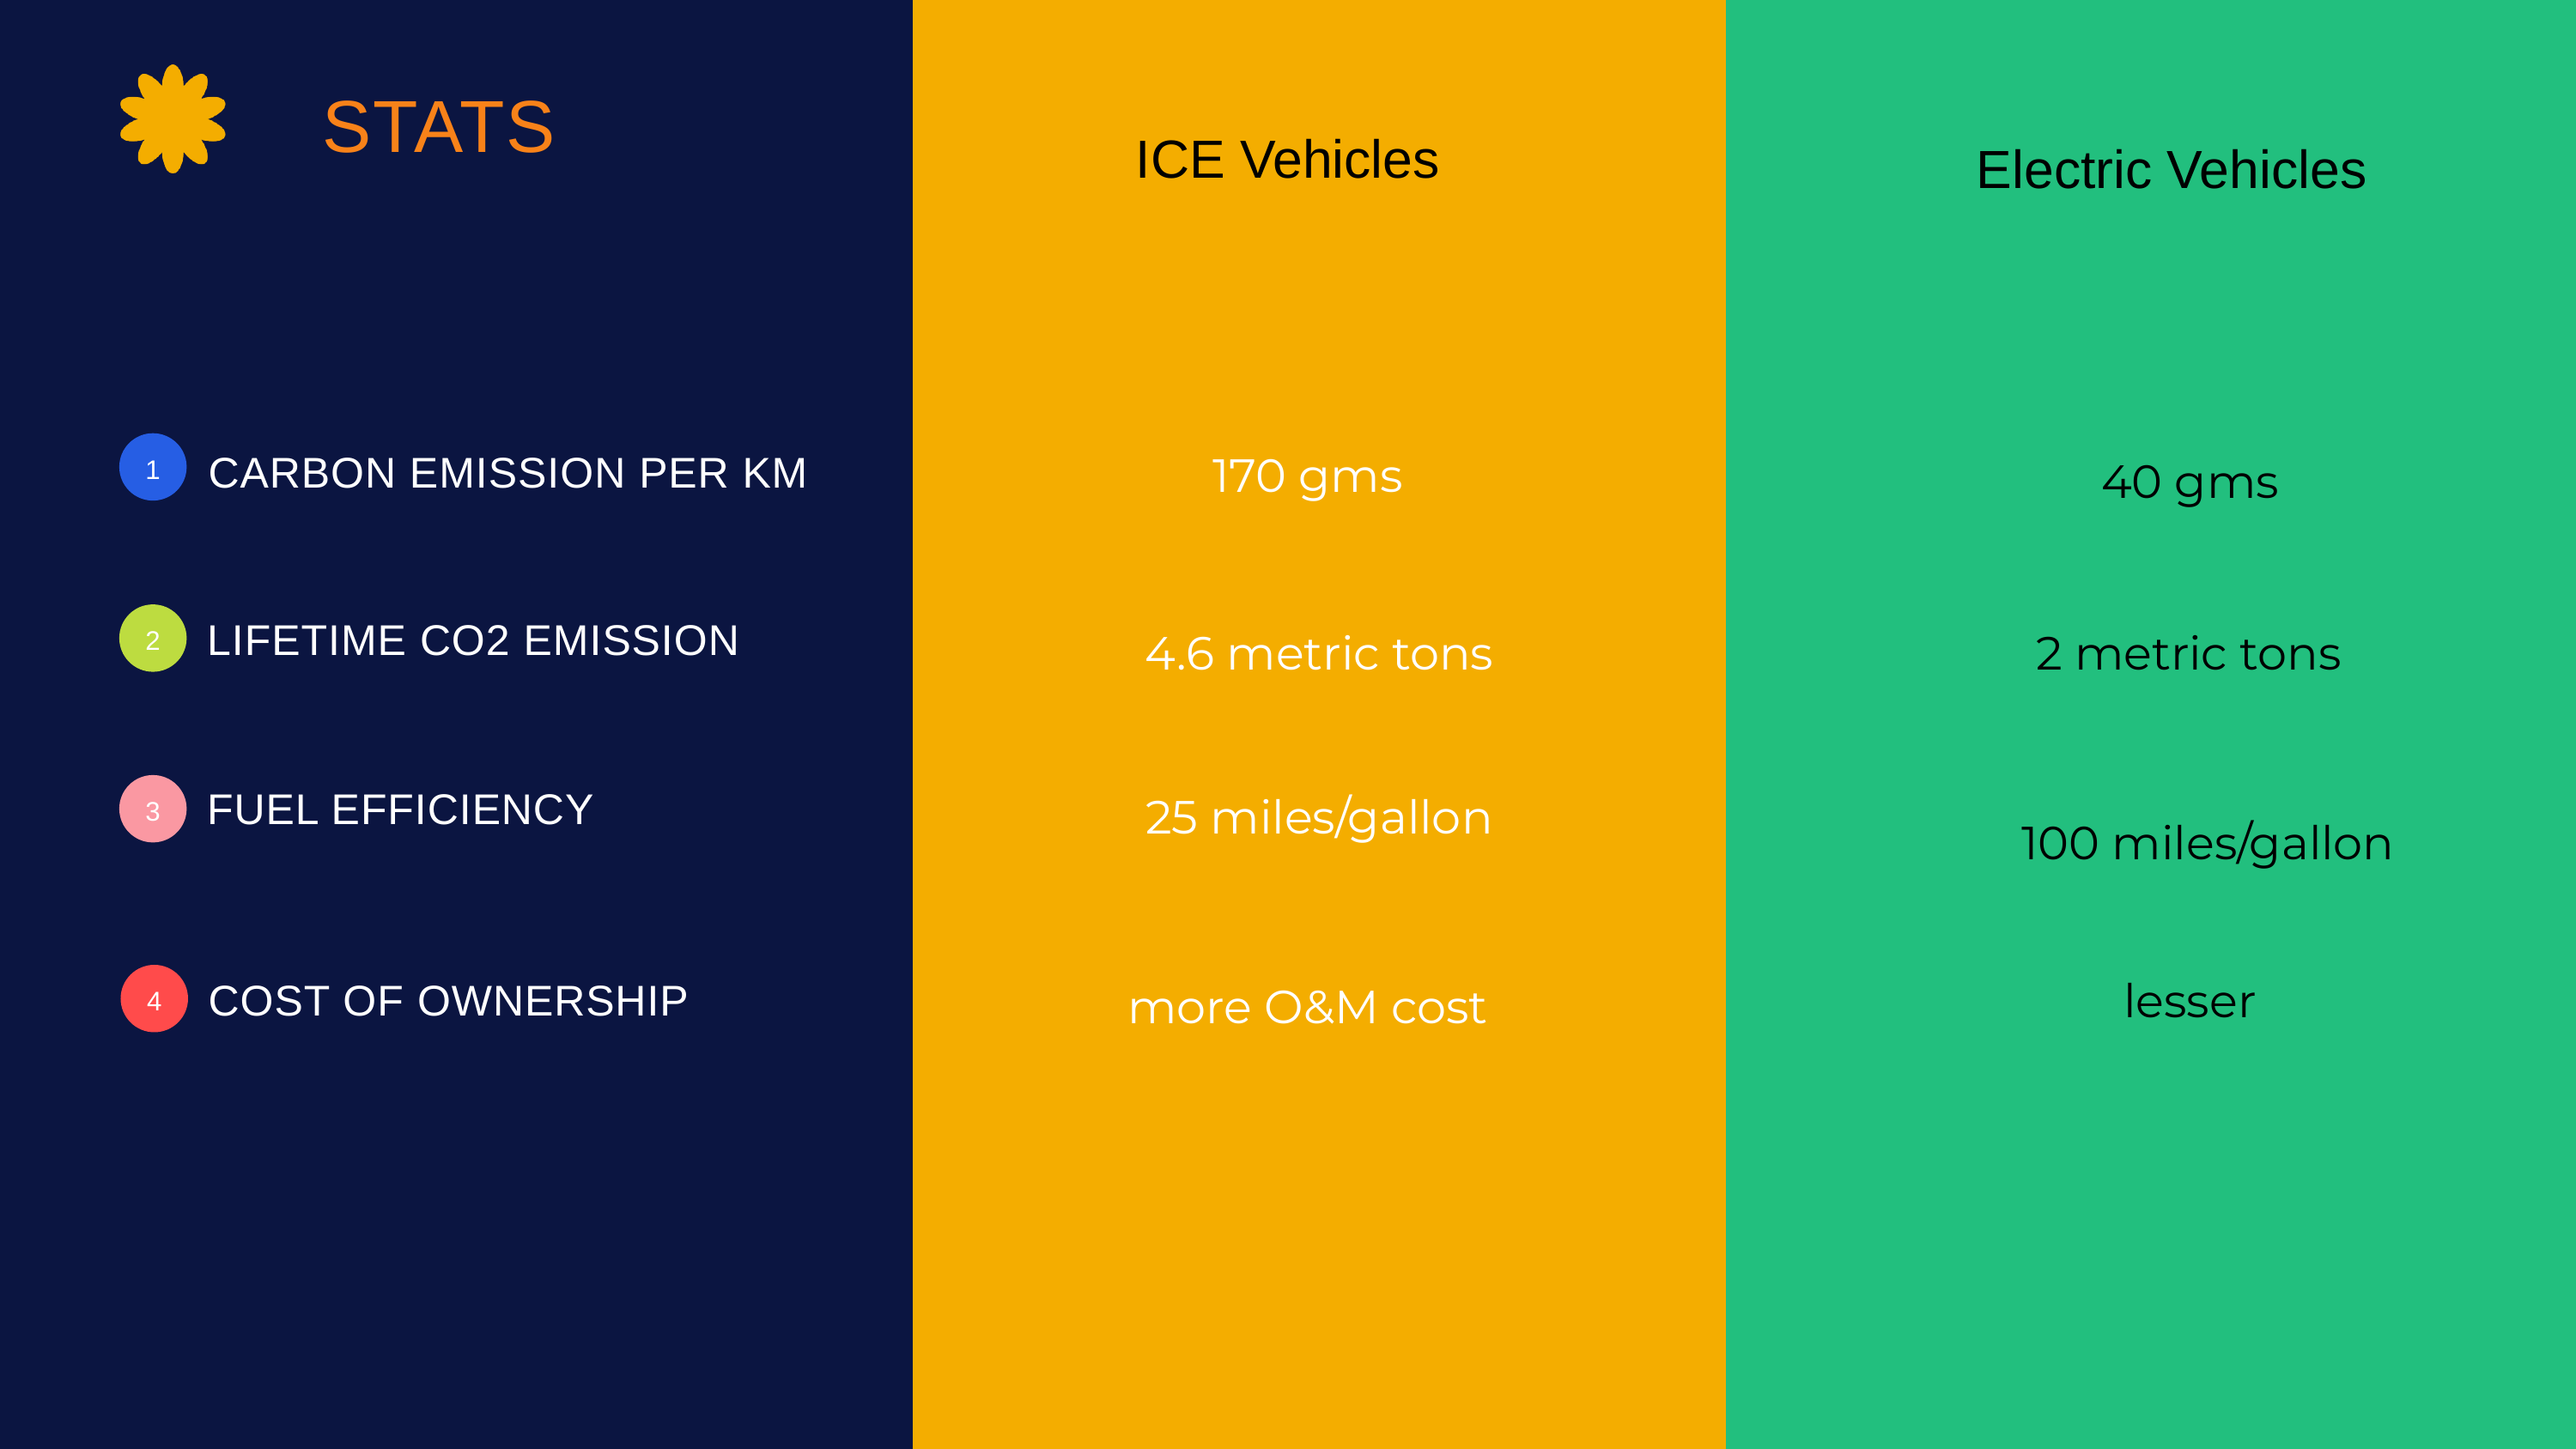

STATS
ICE Vehicles
Electric Vehicles

170 gms
40 gms

1
CARBON EMISSION PER KM
4.6 metric tons
2 metric tons

2
LIFETIME CO2 EMISSION
25 miles/gallon

3
FUEL EFFICIENCY
100 miles/gallon
lesser
more O&M cost

4
COST OF OWNERSHIP